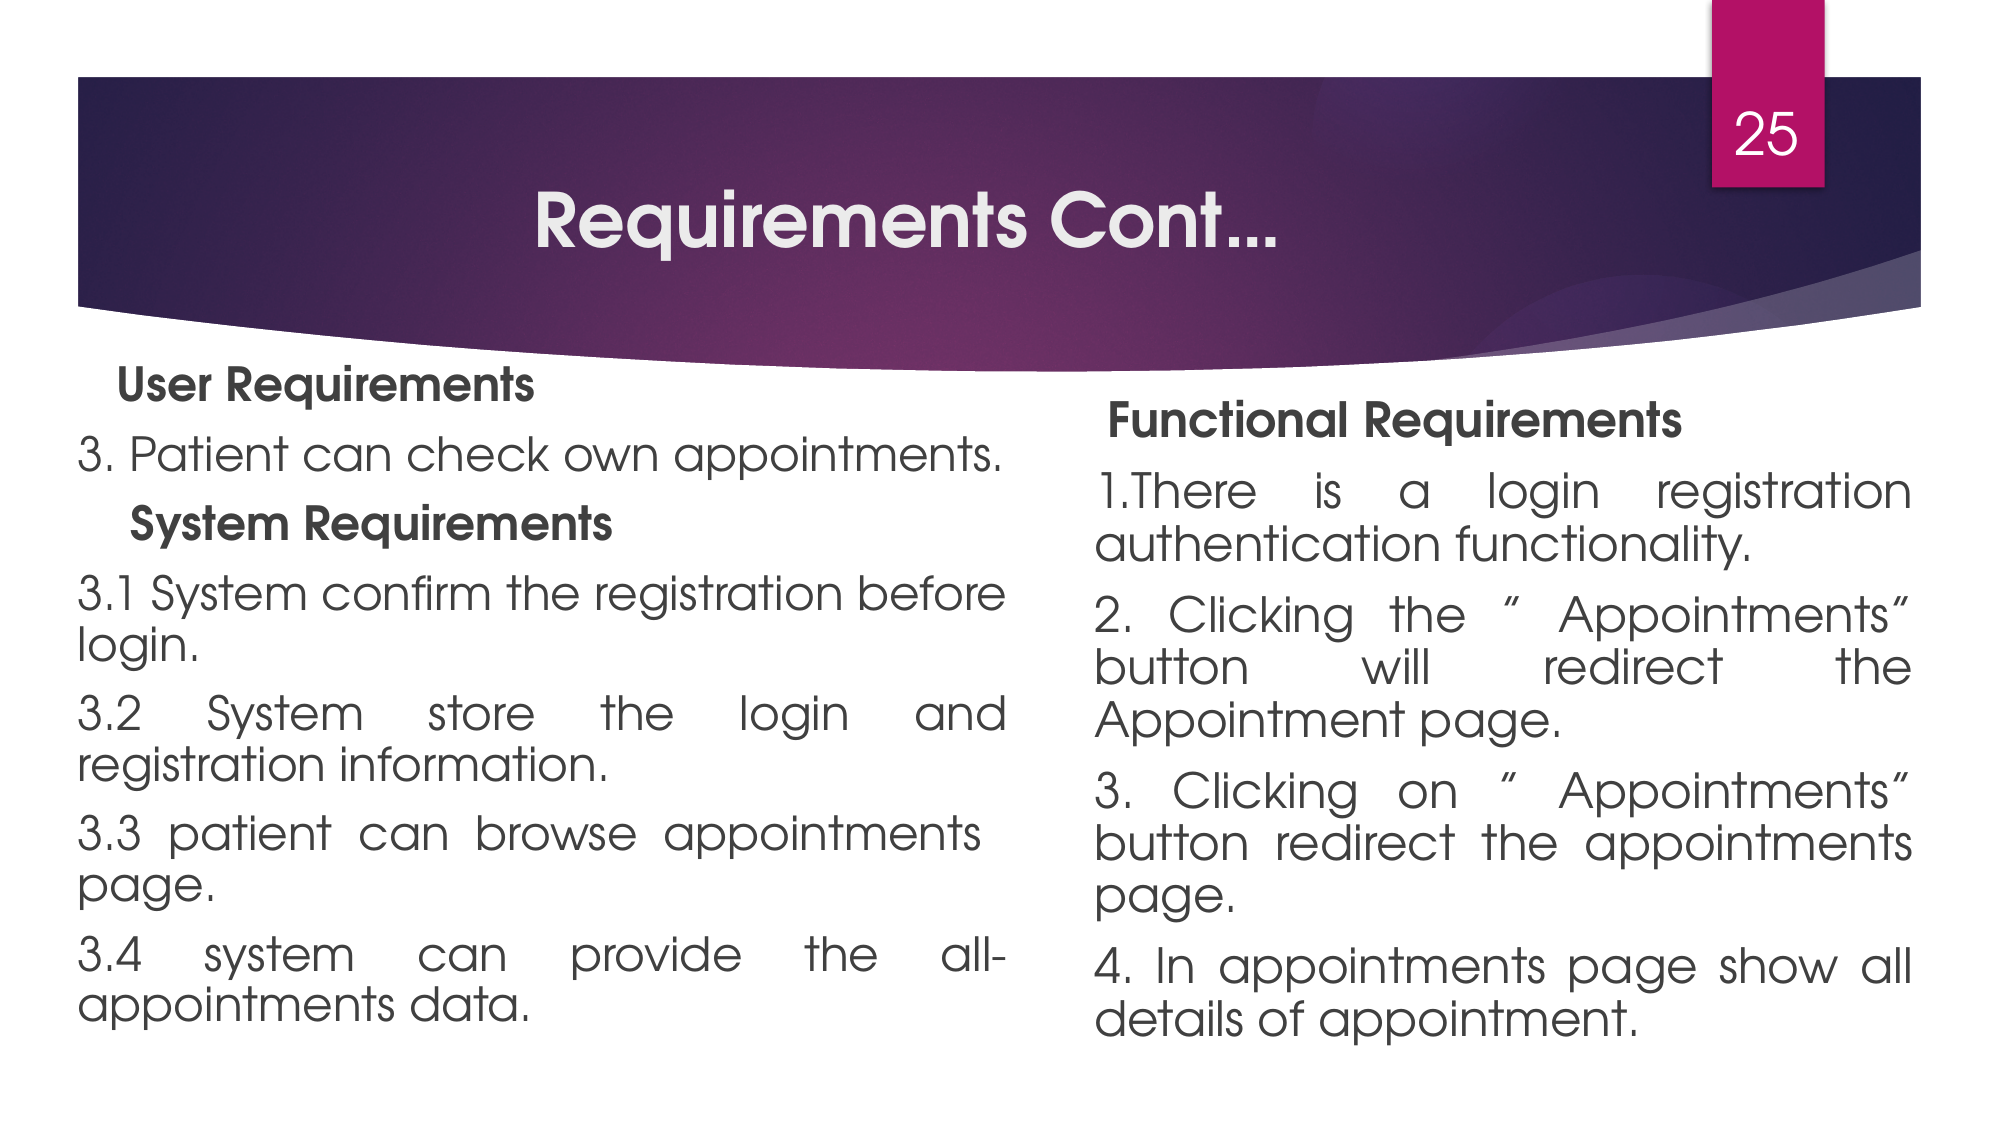

25
# Requirements Cont…
   User Requirements
3. Patient can check own appointments.
    System Requirements
3.1 System confirm the registration before login.
3.2 System store the login and registration information.
3.3 patient can browse appointments  page.
3.4 system can provide the all-appointments data.
 Functional Requirements
1.There is a login registration authentication functionality.
2. Clicking the ” Appointments” button will redirect the Appointment page.
3. Clicking on ” Appointments” button redirect the appointments page.
4. In appointments page show all details of appointment.